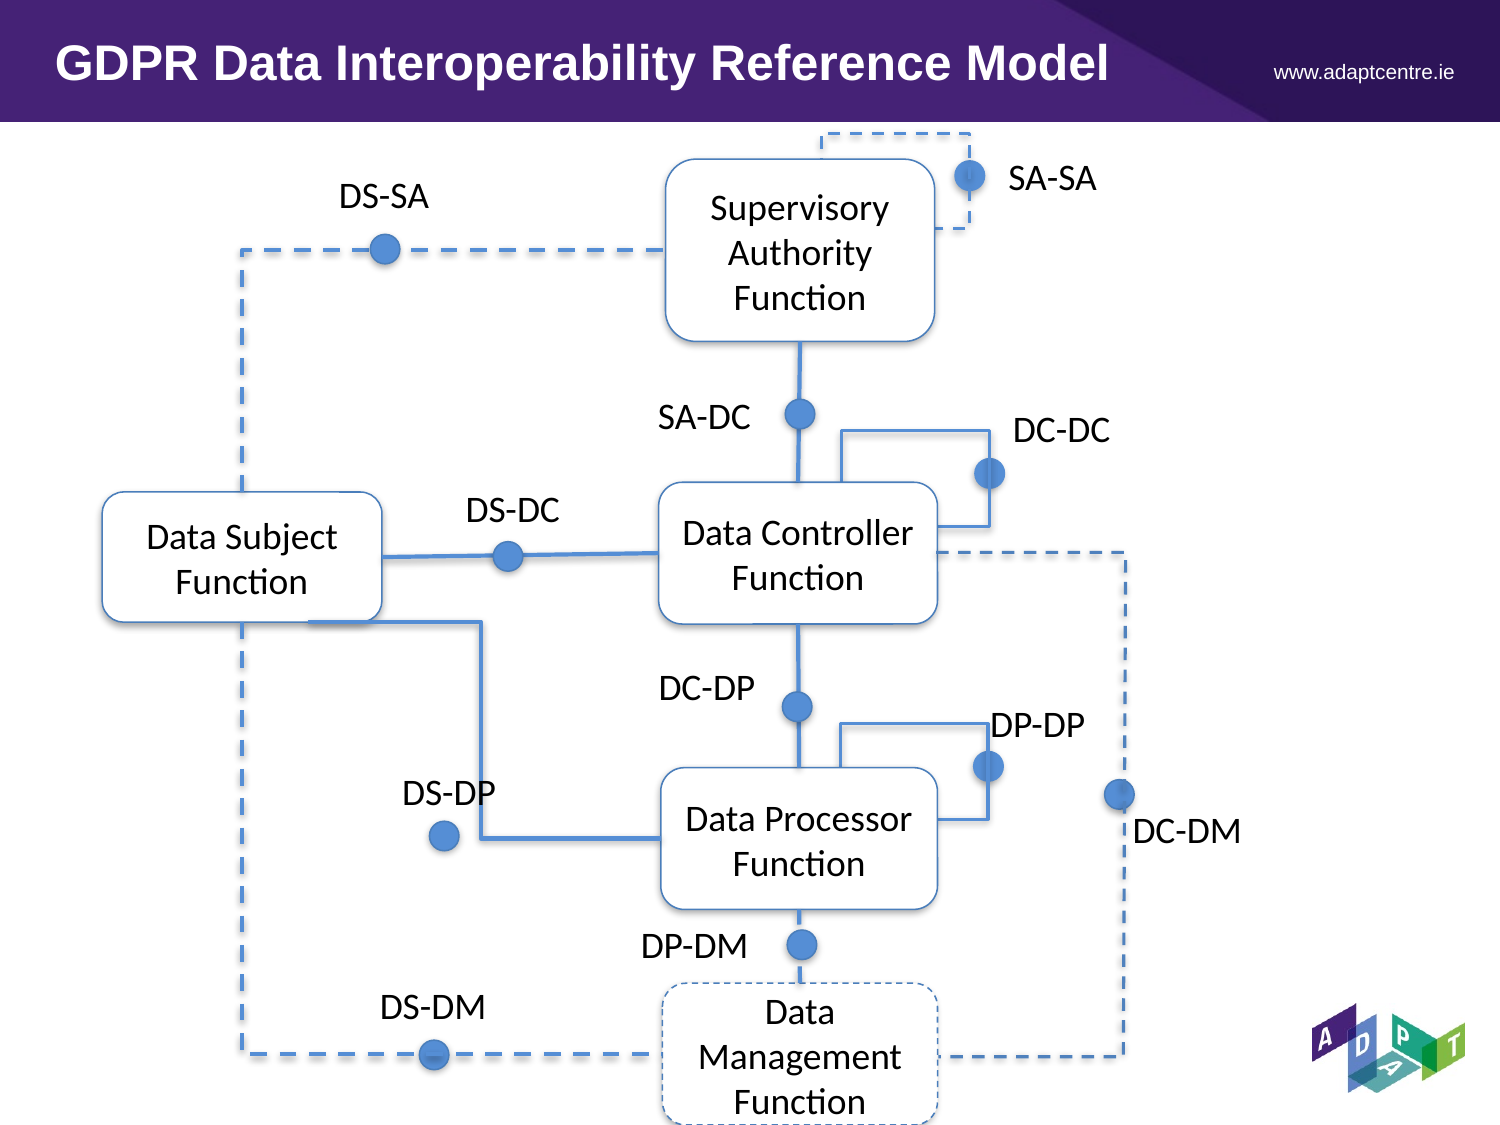

# GDPR Data Interoperability Reference Model

SA-SA
Supervisory Authority Function
DS-SA

SA-DC
DC-DC

DS-DC
Data Controller Function
Data Subject Function

DC-DP

DP-DP

DS-DP
Data Processor Function

DC-DM

DP-DM

DS-DM
Data Management Function